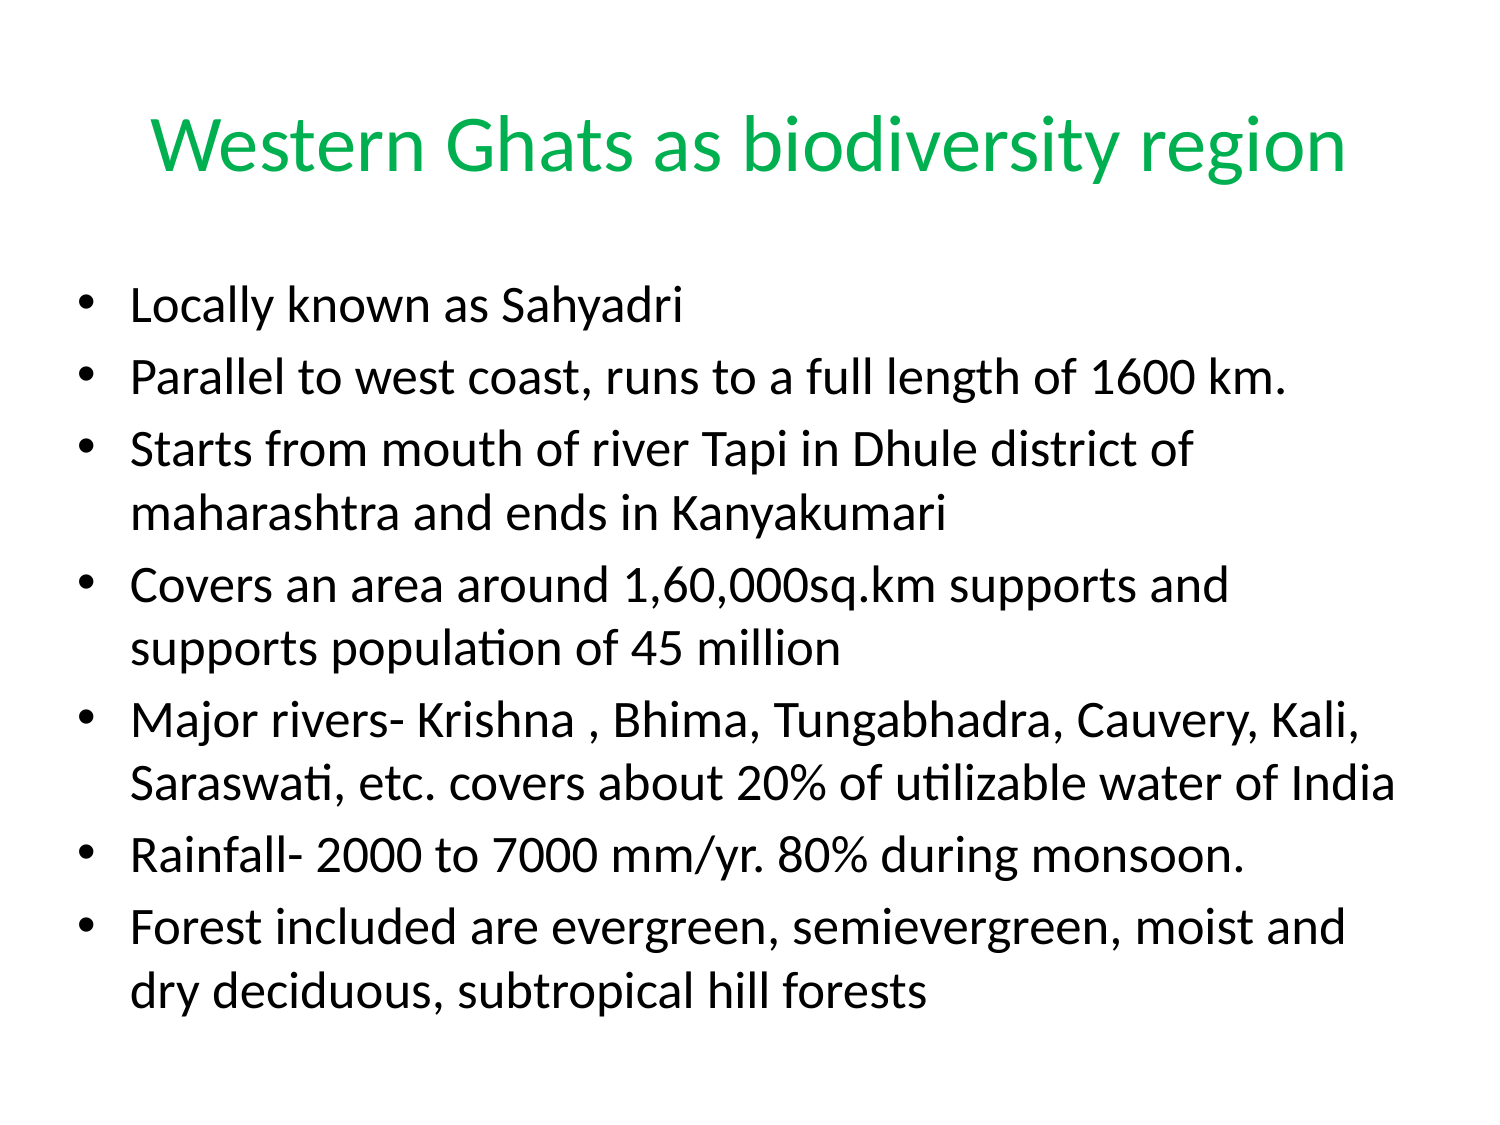

# Western Ghats as biodiversity region
Locally known as Sahyadri
Parallel to west coast, runs to a full length of 1600 km.
Starts from mouth of river Tapi in Dhule district of maharashtra and ends in Kanyakumari
Covers an area around 1,60,000sq.km supports and supports population of 45 million
Major rivers- Krishna , Bhima, Tungabhadra, Cauvery, Kali, Saraswati, etc. covers about 20% of utilizable water of India
Rainfall- 2000 to 7000 mm/yr. 80% during monsoon.
Forest included are evergreen, semievergreen, moist and dry deciduous, subtropical hill forests